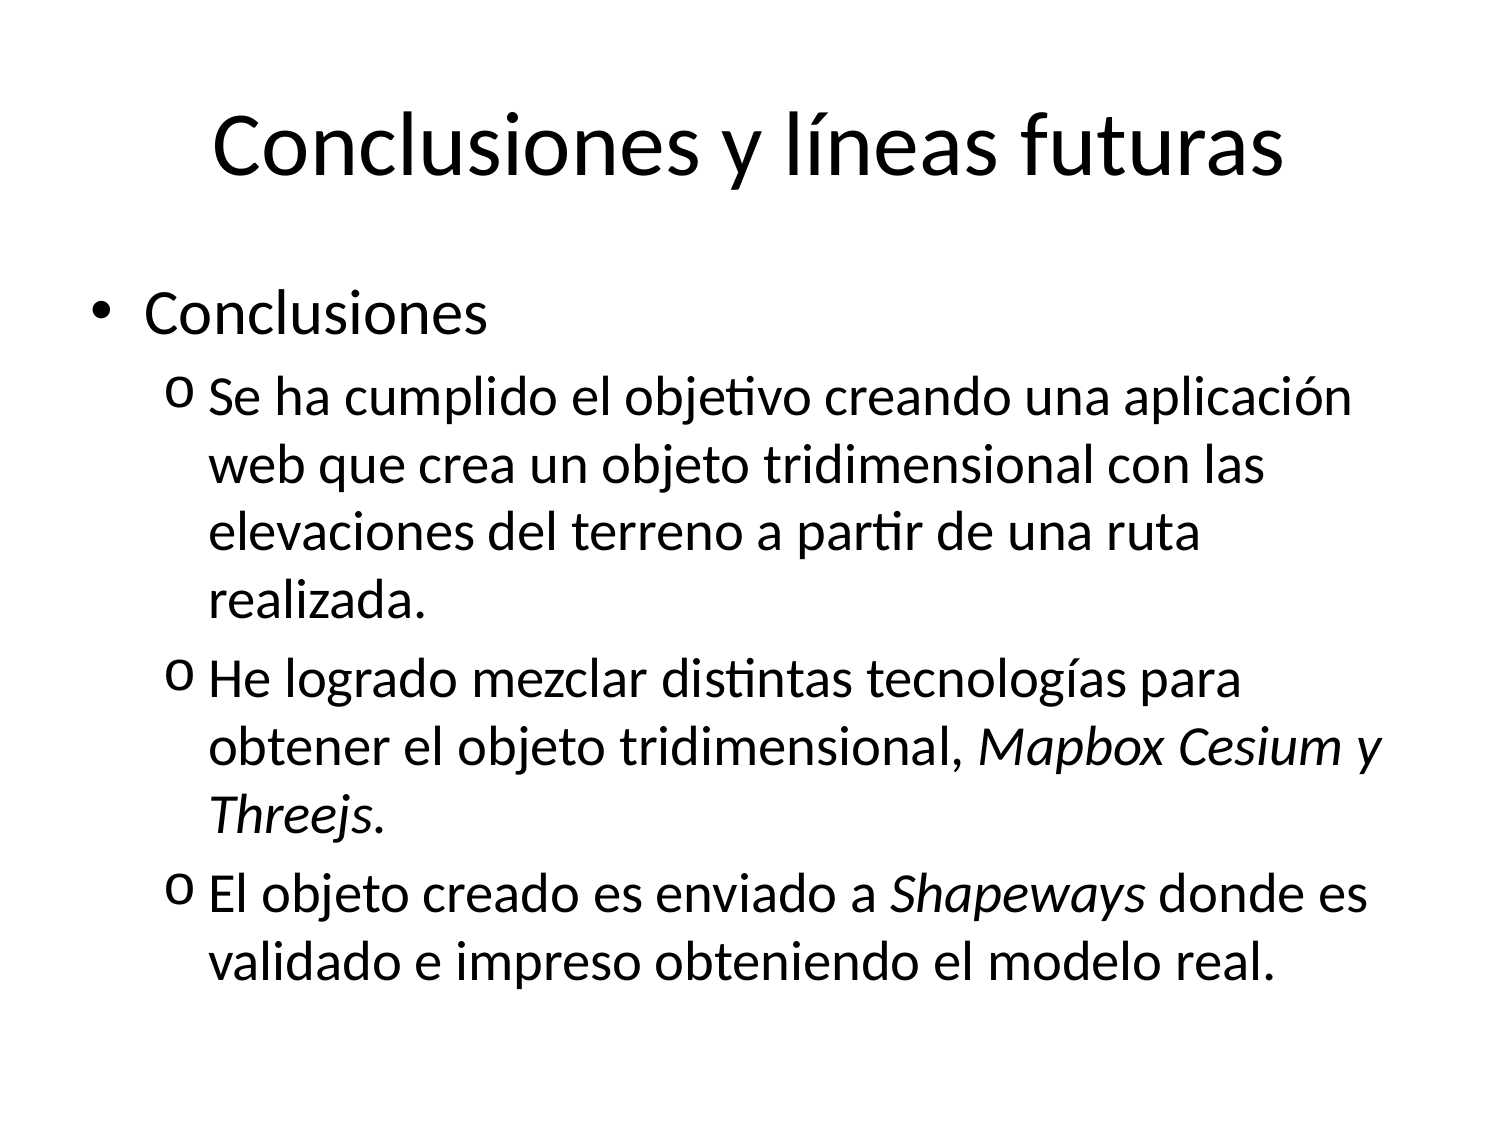

# Conclusiones y líneas futuras
Conclusiones
Se ha cumplido el objetivo creando una aplicación web que crea un objeto tridimensional con las elevaciones del terreno a partir de una ruta realizada.
He logrado mezclar distintas tecnologías para obtener el objeto tridimensional, Mapbox Cesium y Threejs.
El objeto creado es enviado a Shapeways donde es validado e impreso obteniendo el modelo real.